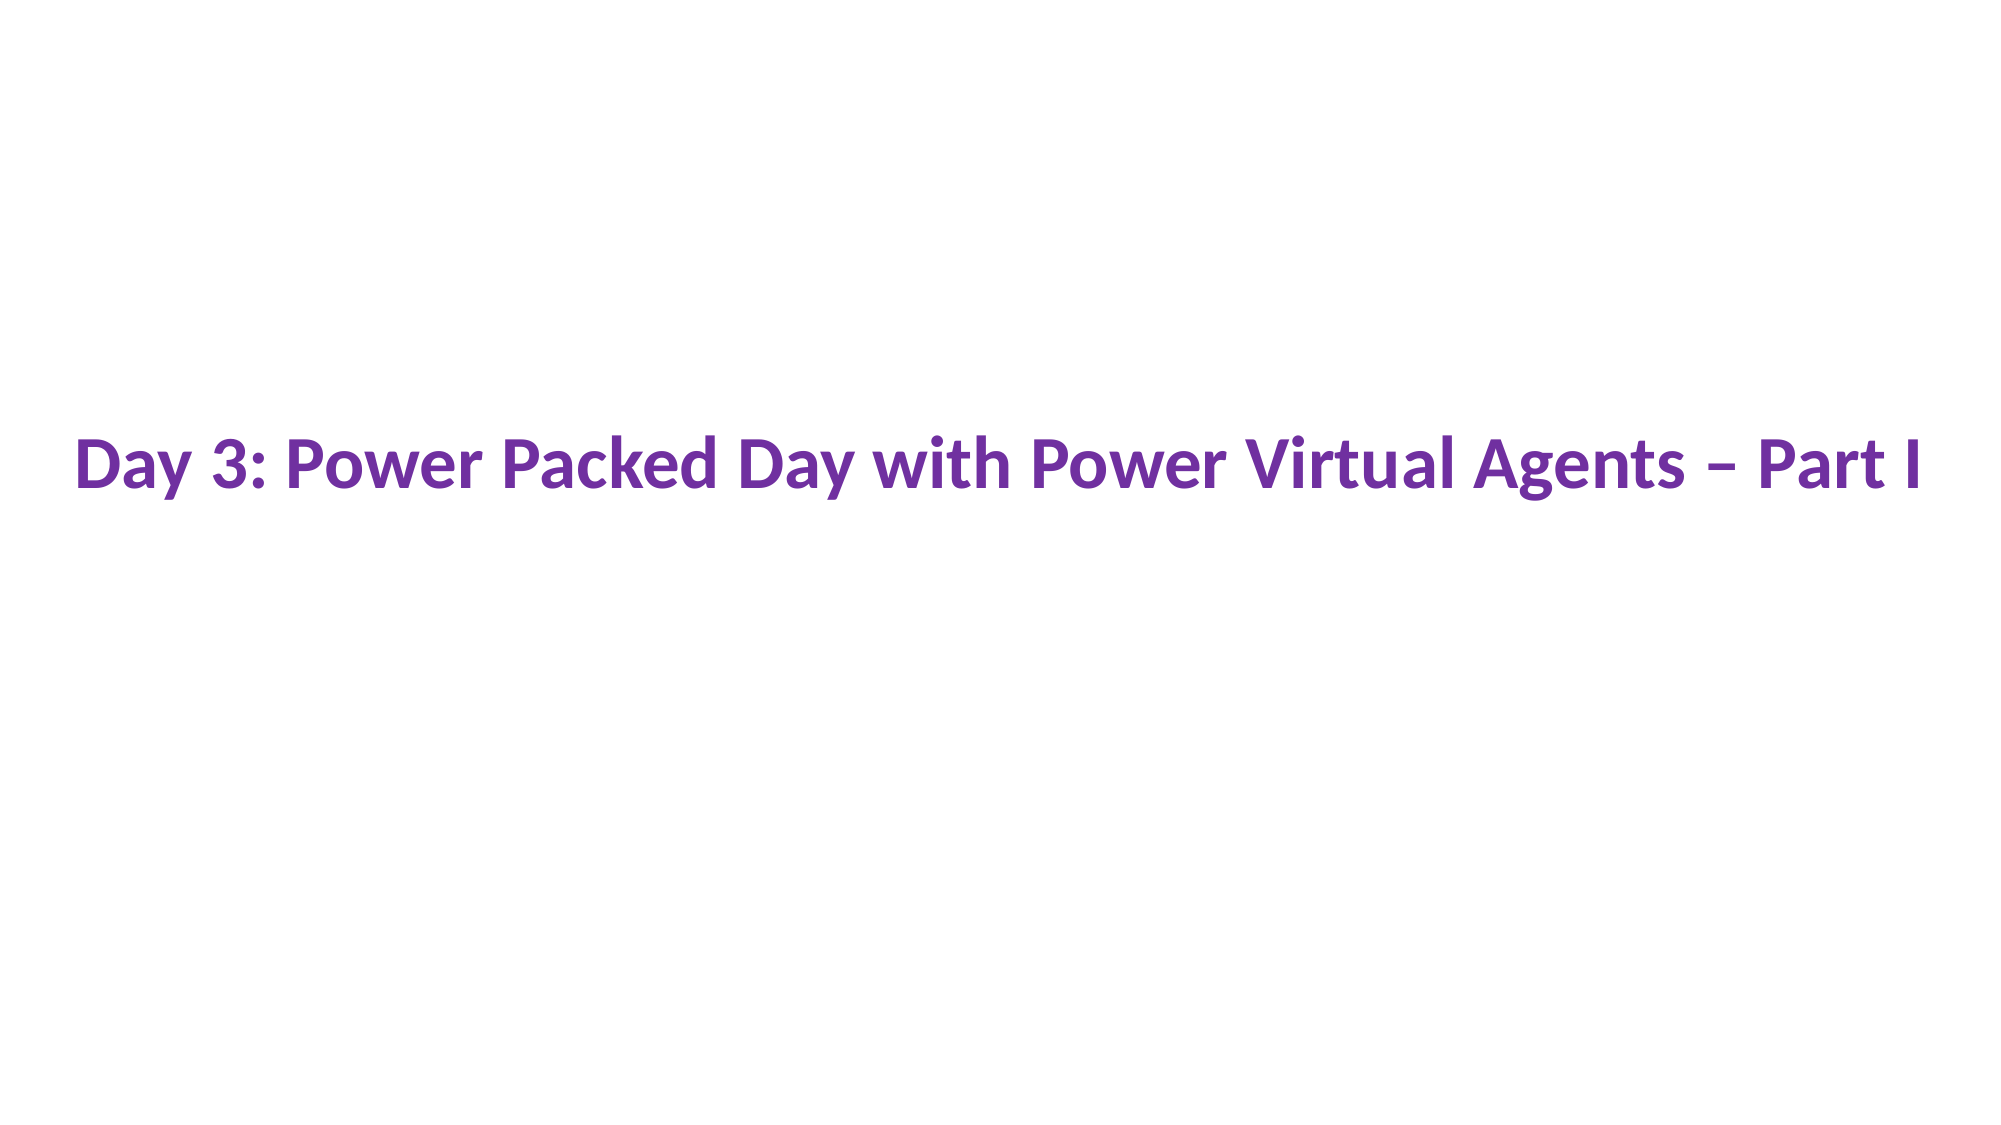

Day 3: Power Packed Day with Power Virtual Agents – Part I